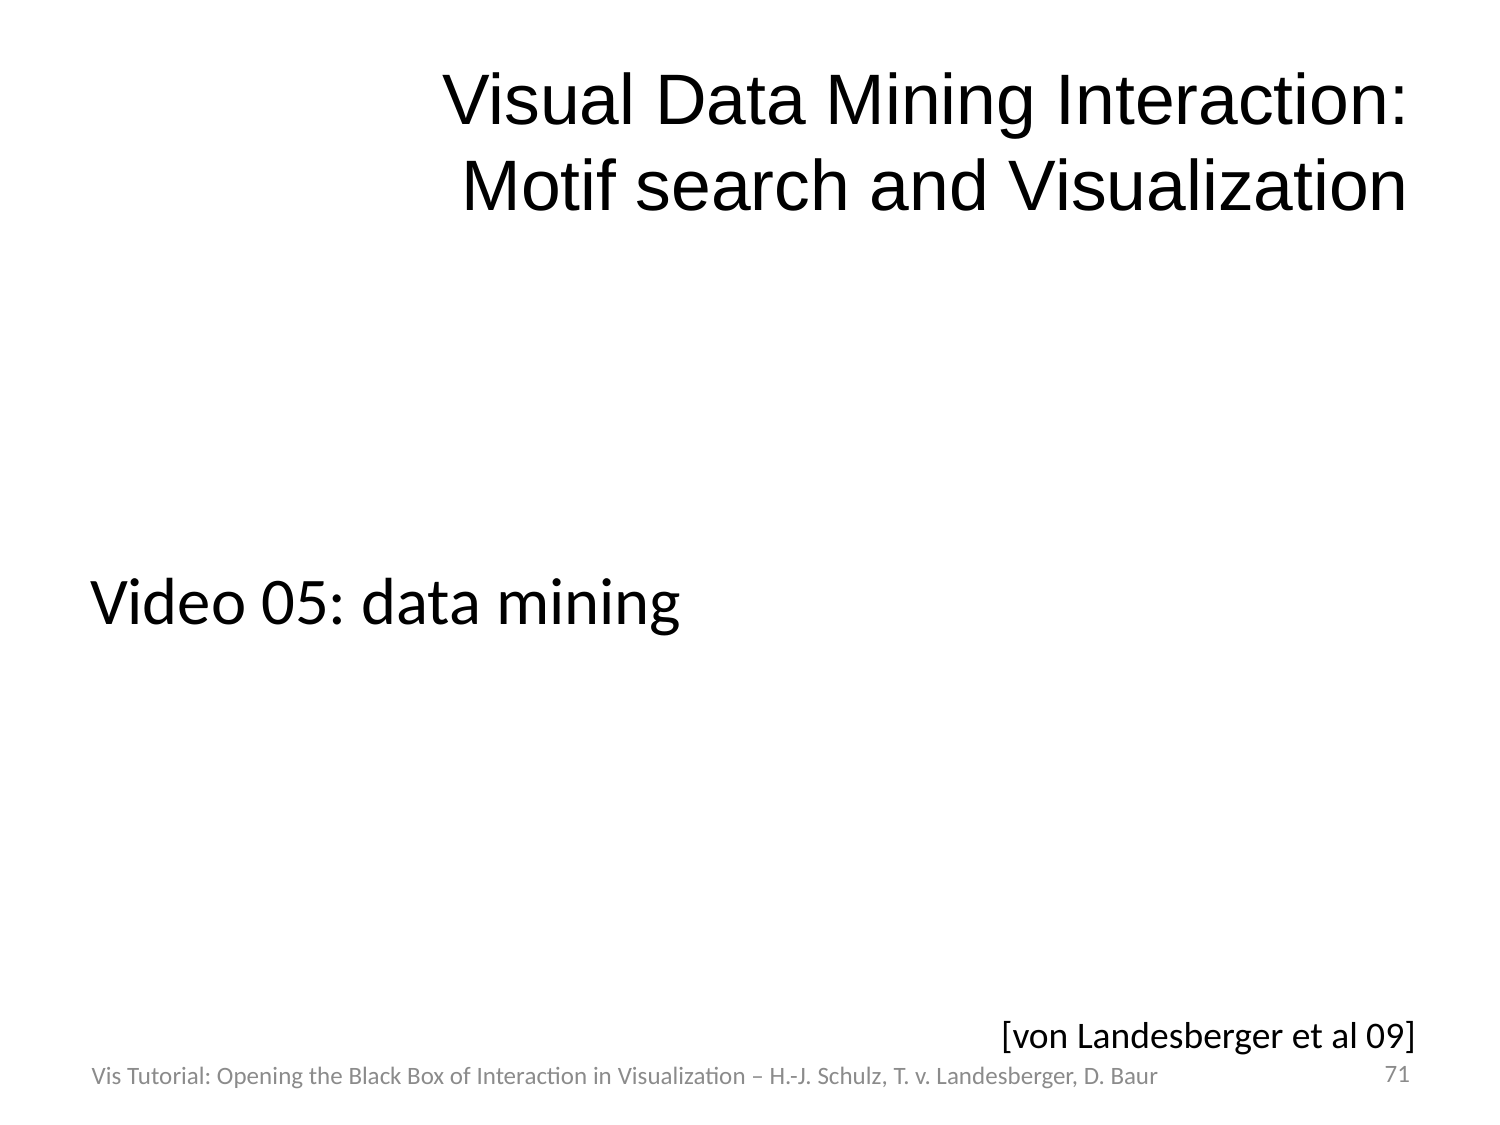

# Visual Data Mining Interaction: Motif search and Visualization
Video 05: data mining
[von Landesberger et al 09]
71
Vis Tutorial: Opening the Black Box of Interaction in Visualization – H.-J. Schulz, T. v. Landesberger, D. Baur